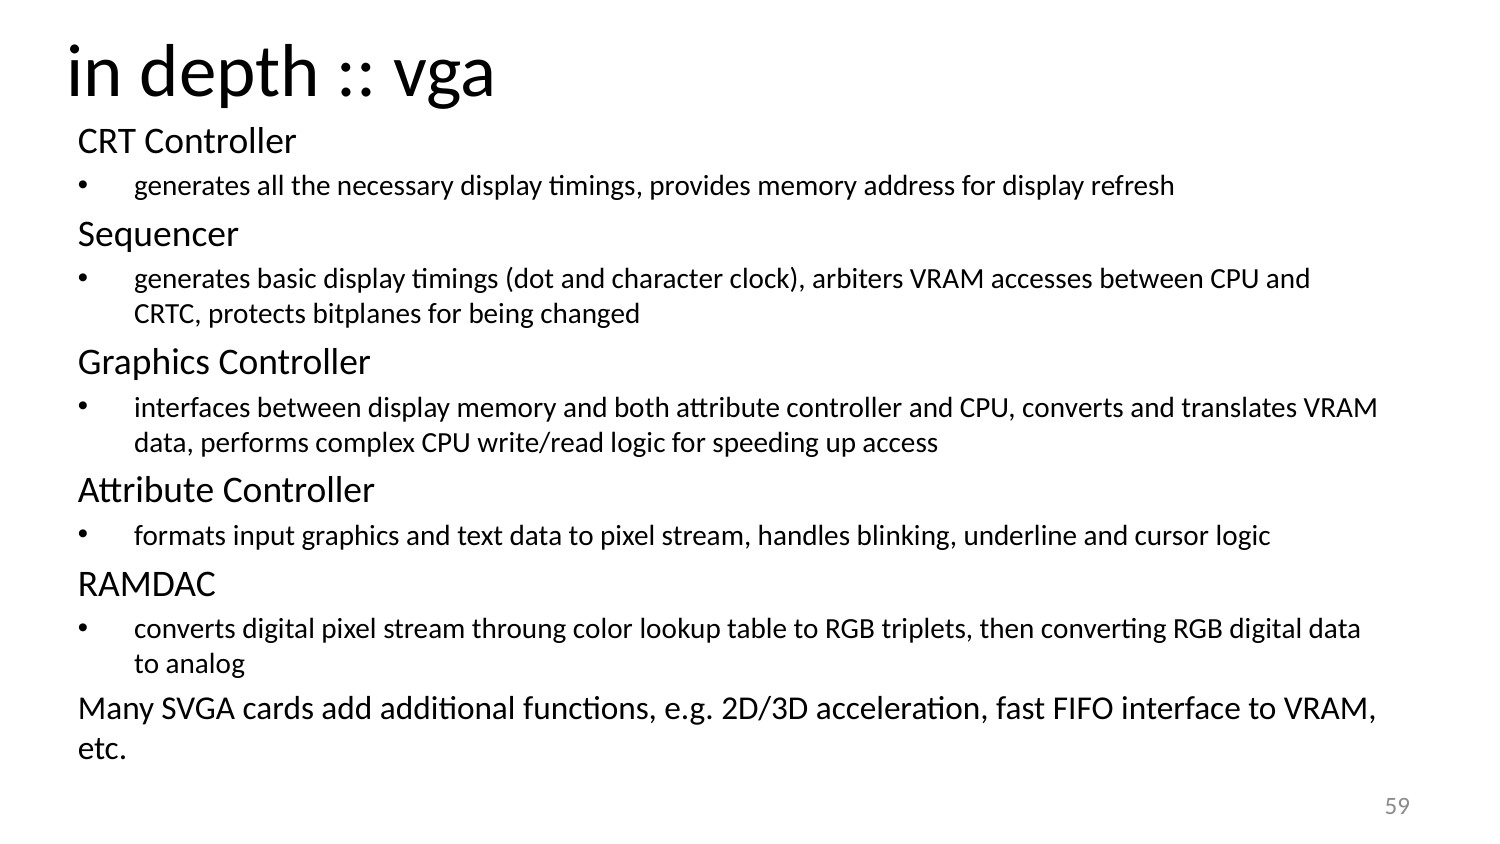

in depth :: vga
CRT Controller
generates all the necessary display timings, provides memory address for display refresh
Sequencer
generates basic display timings (dot and character clock), arbiters VRAM accesses between CPU and CRTC, protects bitplanes for being changed
Graphics Controller
interfaces between display memory and both attribute controller and CPU, converts and translates VRAM data, performs complex CPU write/read logic for speeding up access
Attribute Controller
formats input graphics and text data to pixel stream, handles blinking, underline and cursor logic
RAMDAC
converts digital pixel stream throung color lookup table to RGB triplets, then converting RGB digital data to analog
Many SVGA cards add additional functions, e.g. 2D/3D acceleration, fast FIFO interface to VRAM, etc.
59